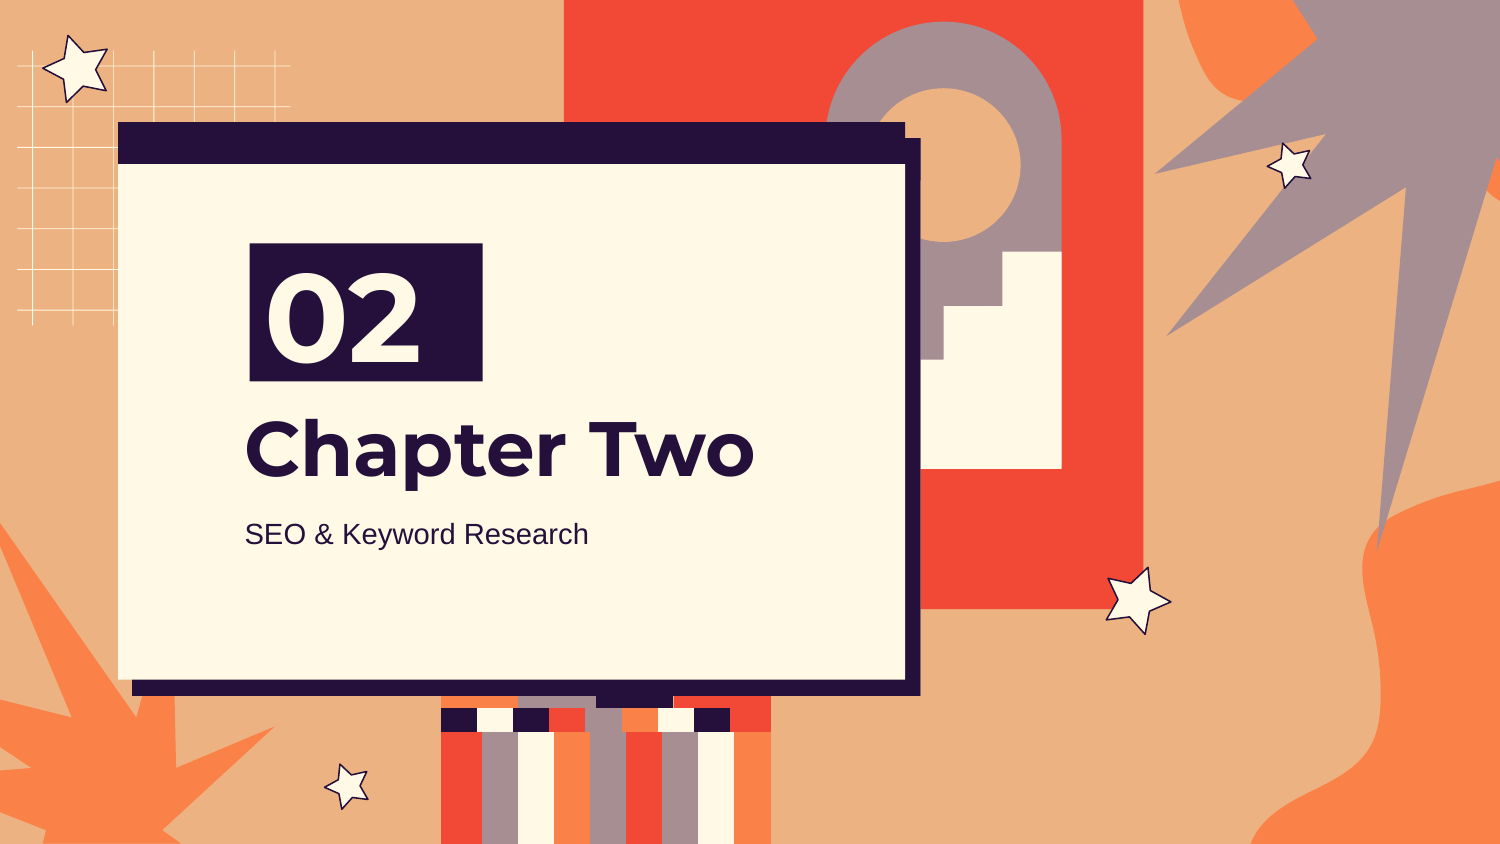

02
# Chapter Two
SEO & Keyword Research